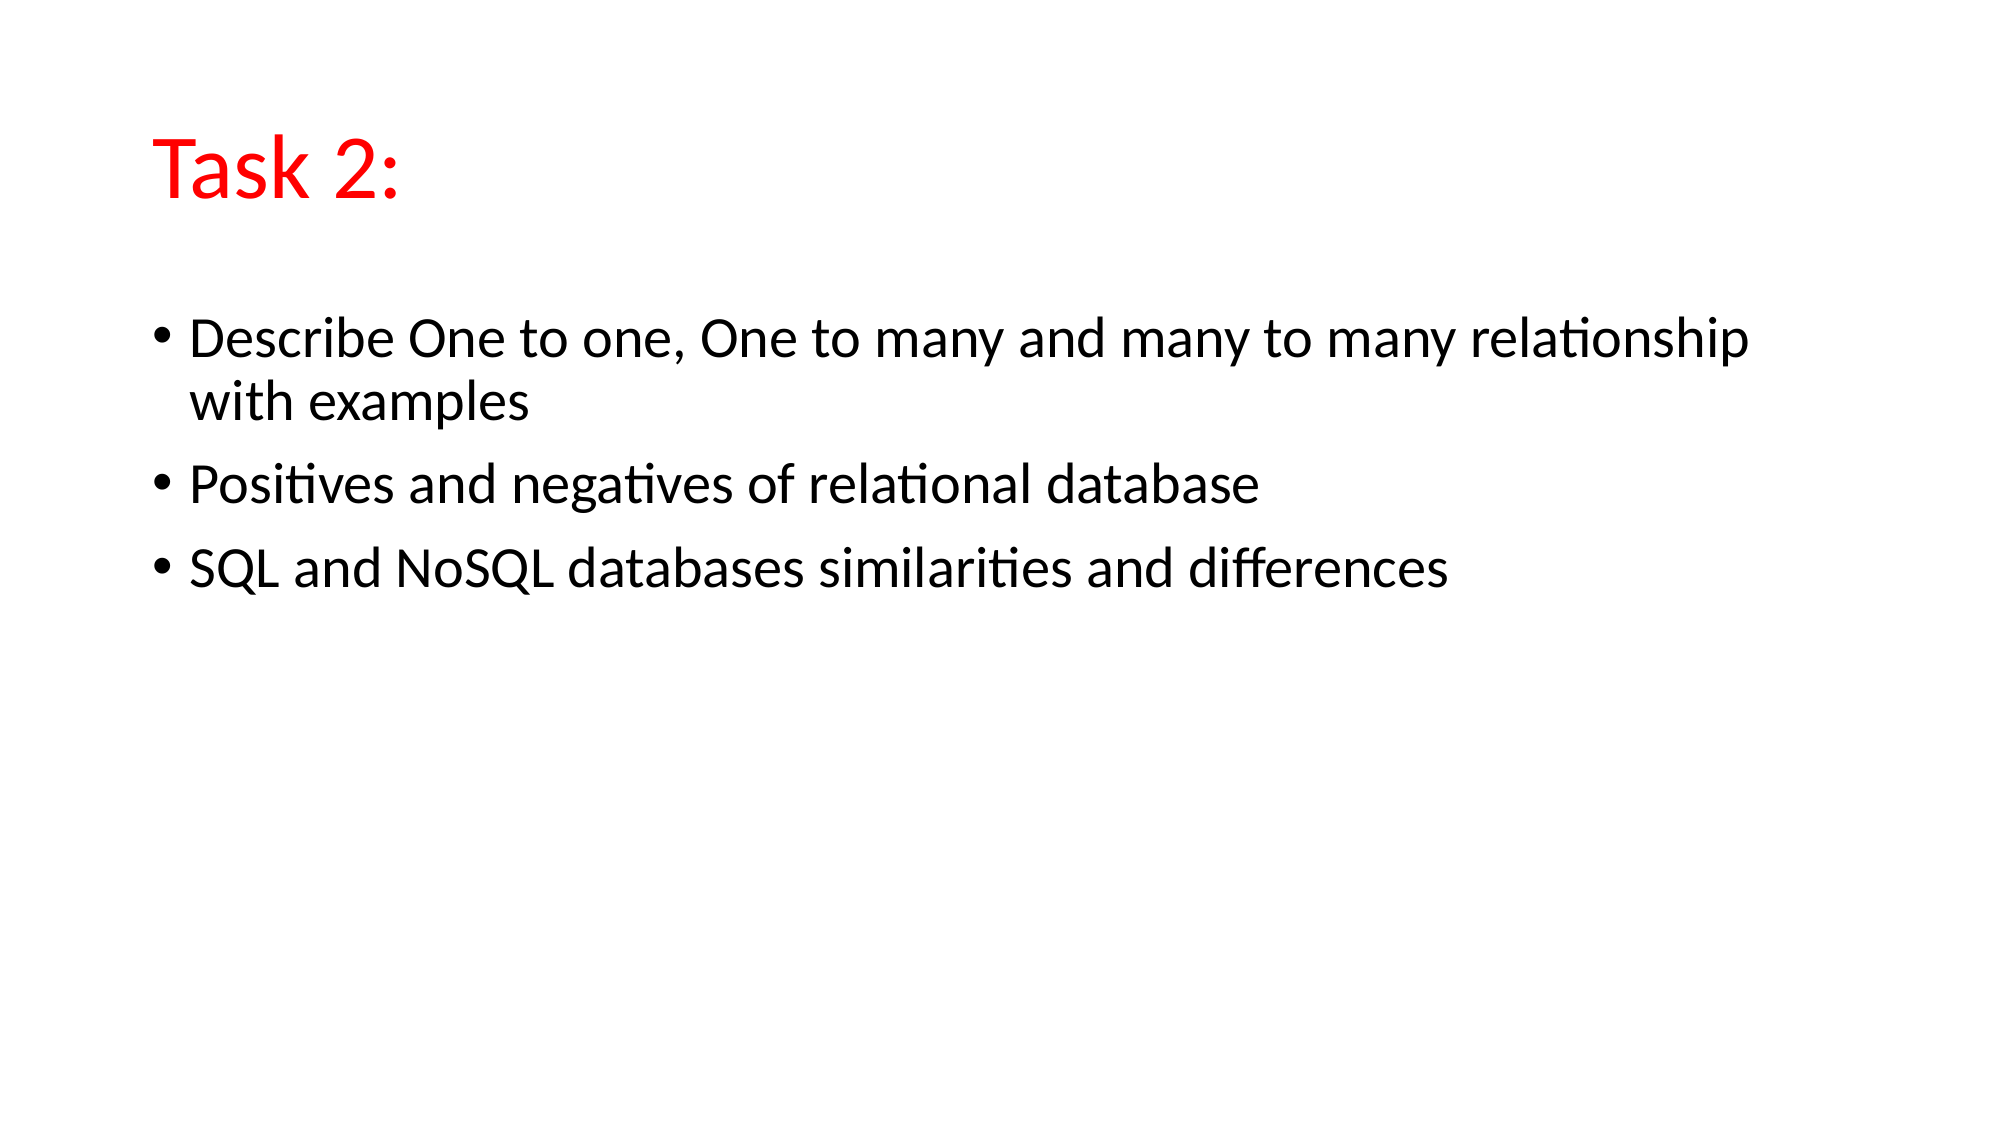

# Task 2:
Describe One to one, One to many and many to many relationship with examples
Positives and negatives of relational database
SQL and NoSQL databases similarities and differences